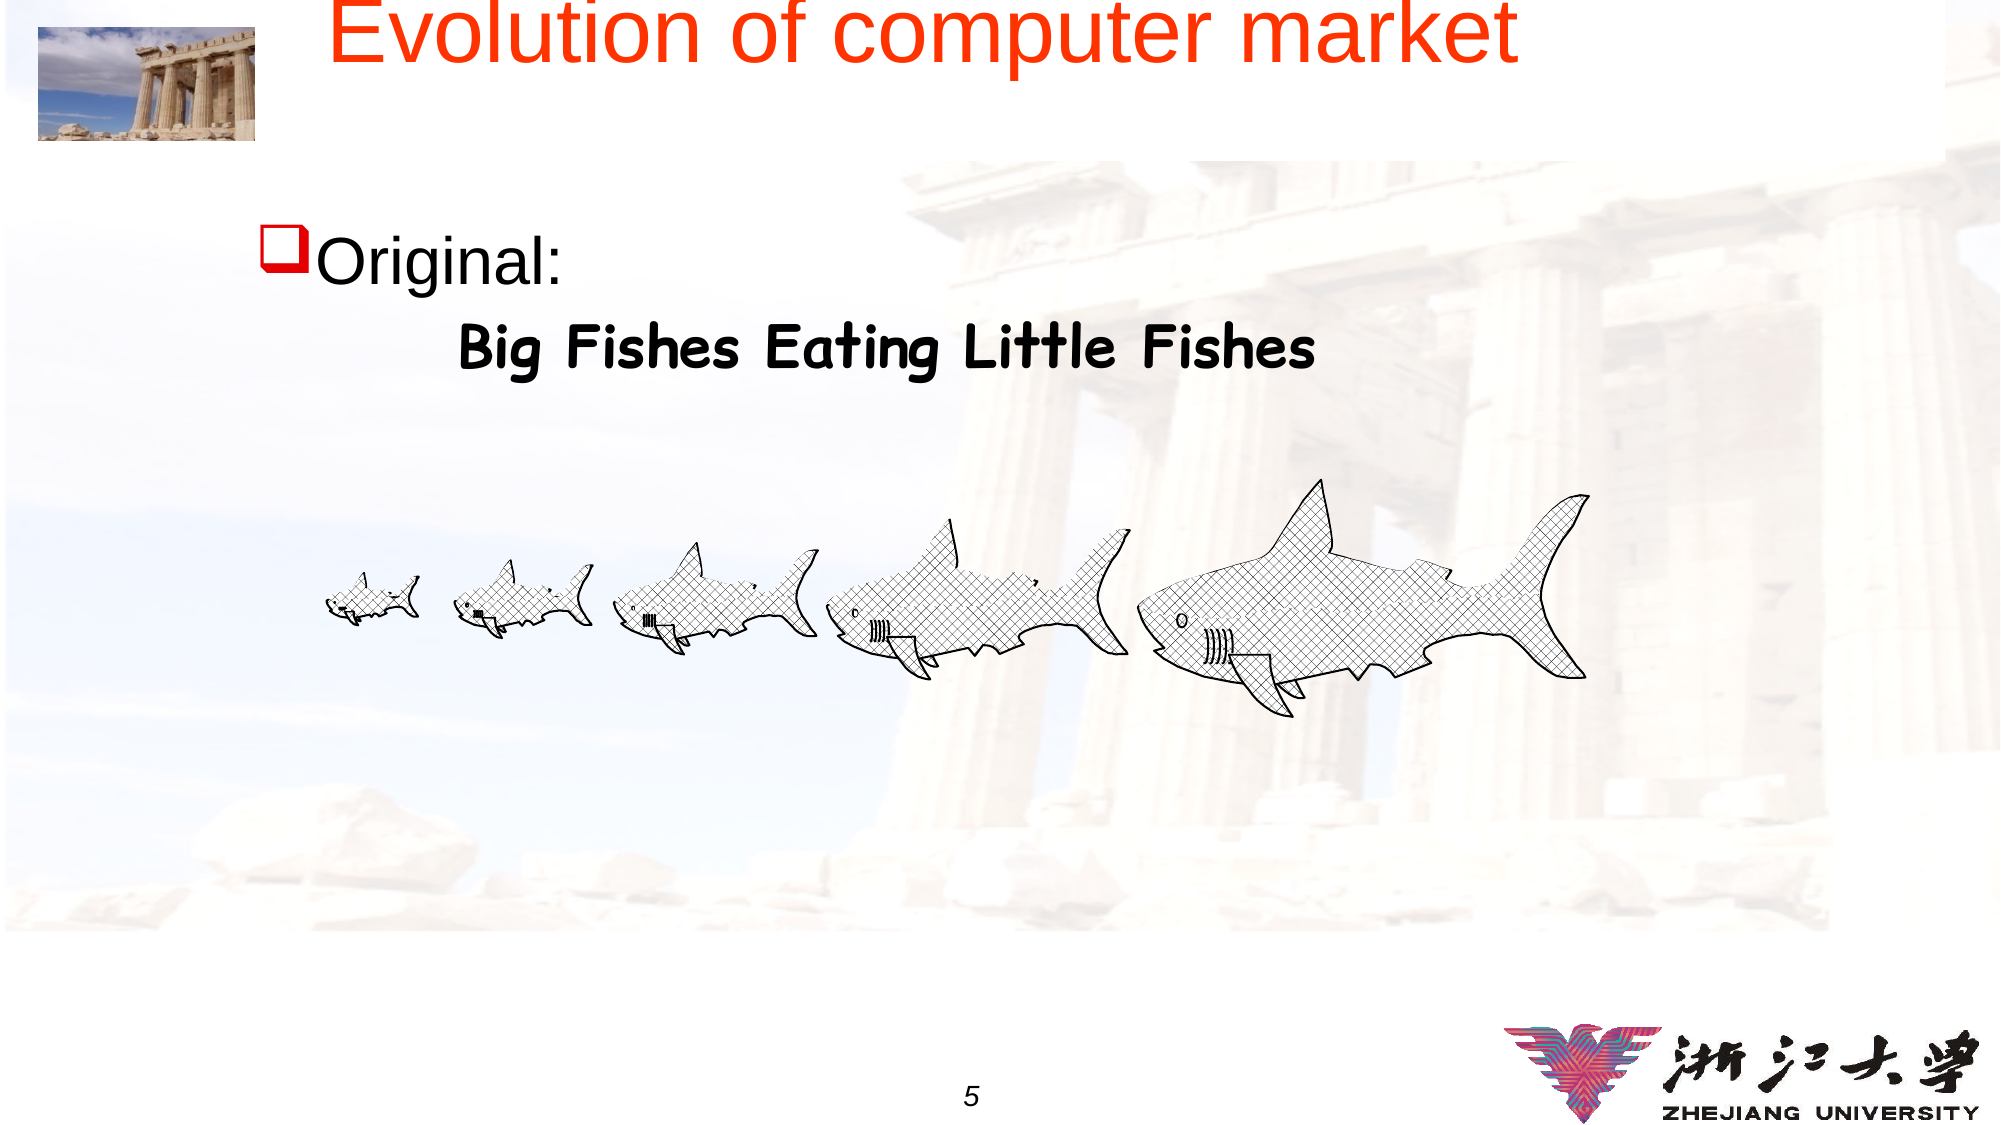

# iEvolution of computer marketeomputer
Original:
     Big Fishes Eating Little Fishes